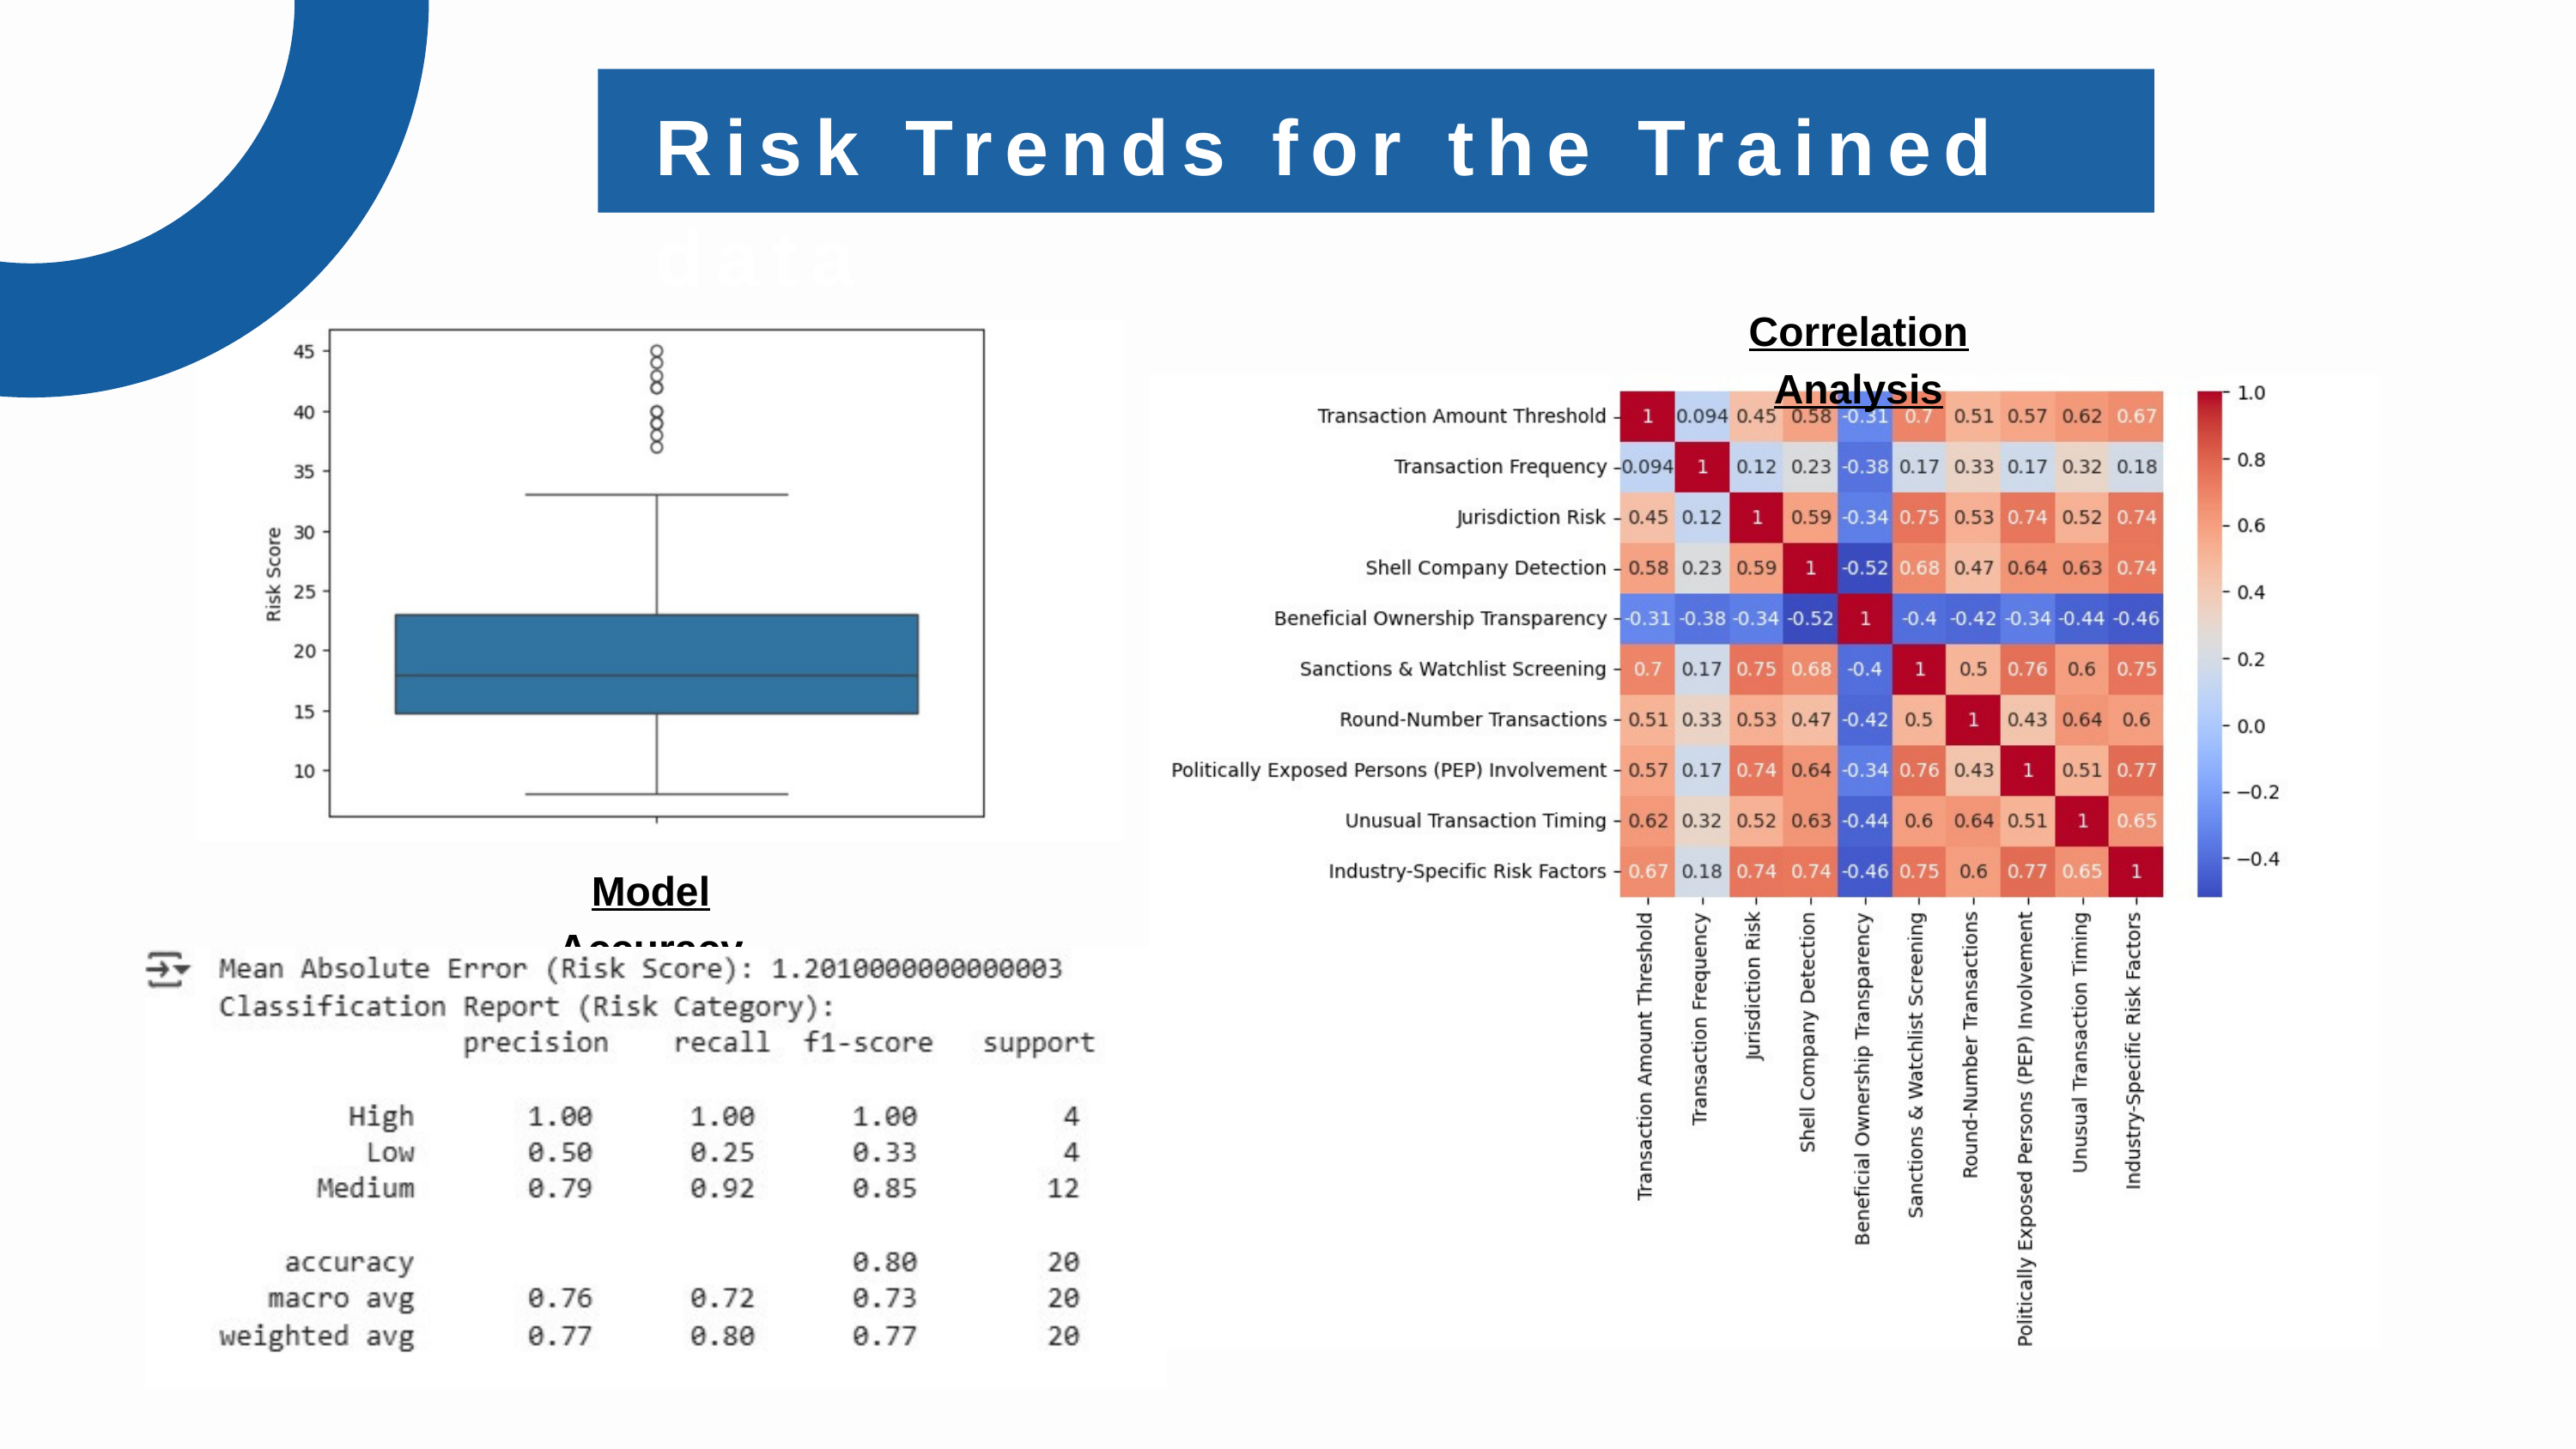

Risk Trends for the Trained data
Correlation Analysis

Model Accuracy